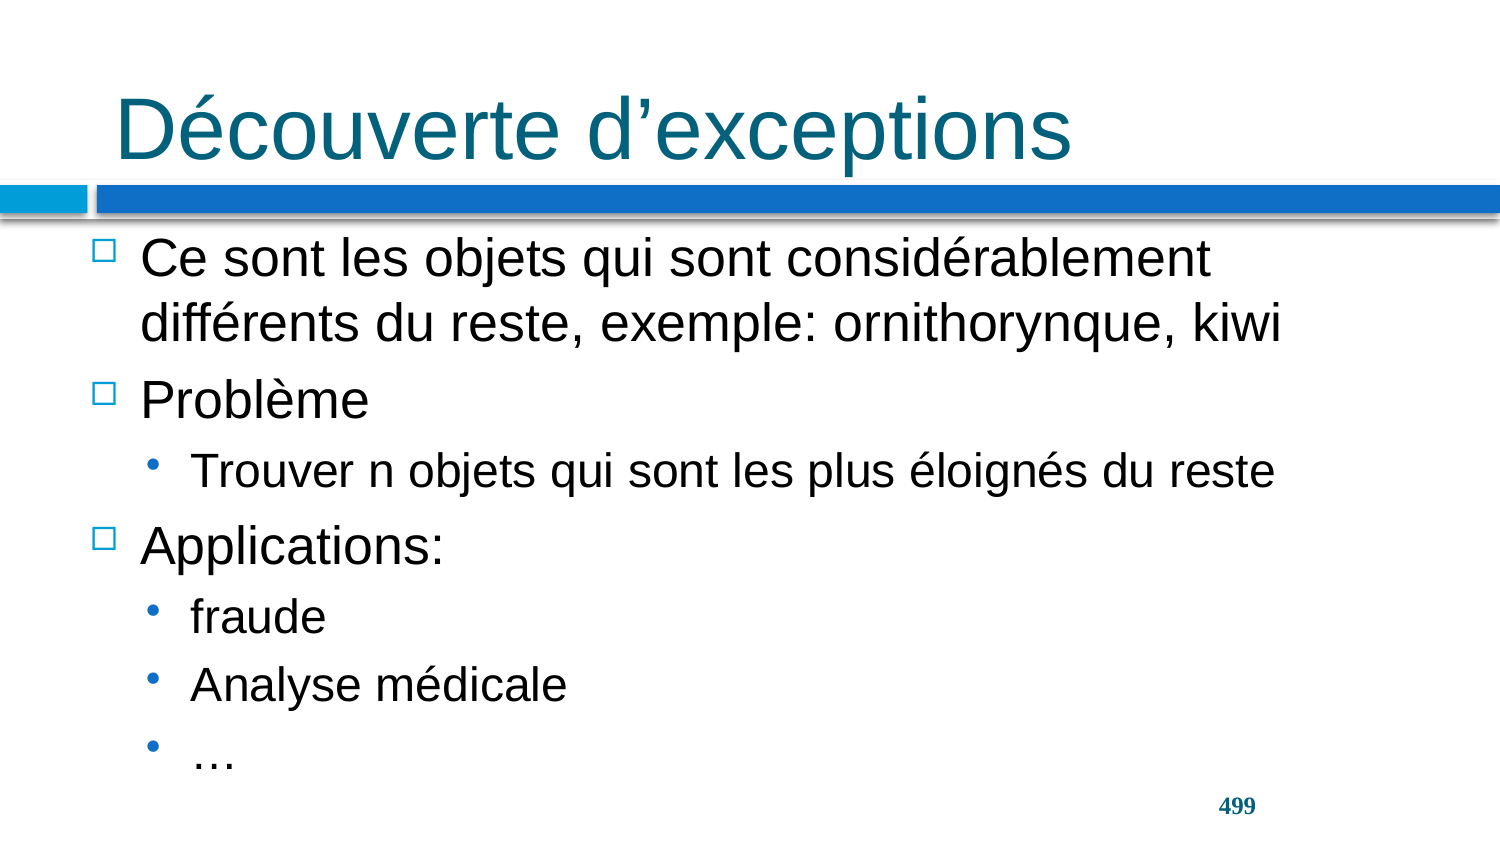

# Découverte d’exceptions
Ce sont les objets qui sont considérablement différents du reste, exemple: ornithorynque, kiwi
Problème
Trouver n objets qui sont les plus éloignés du reste
Applications:
fraude
Analyse médicale
…
499